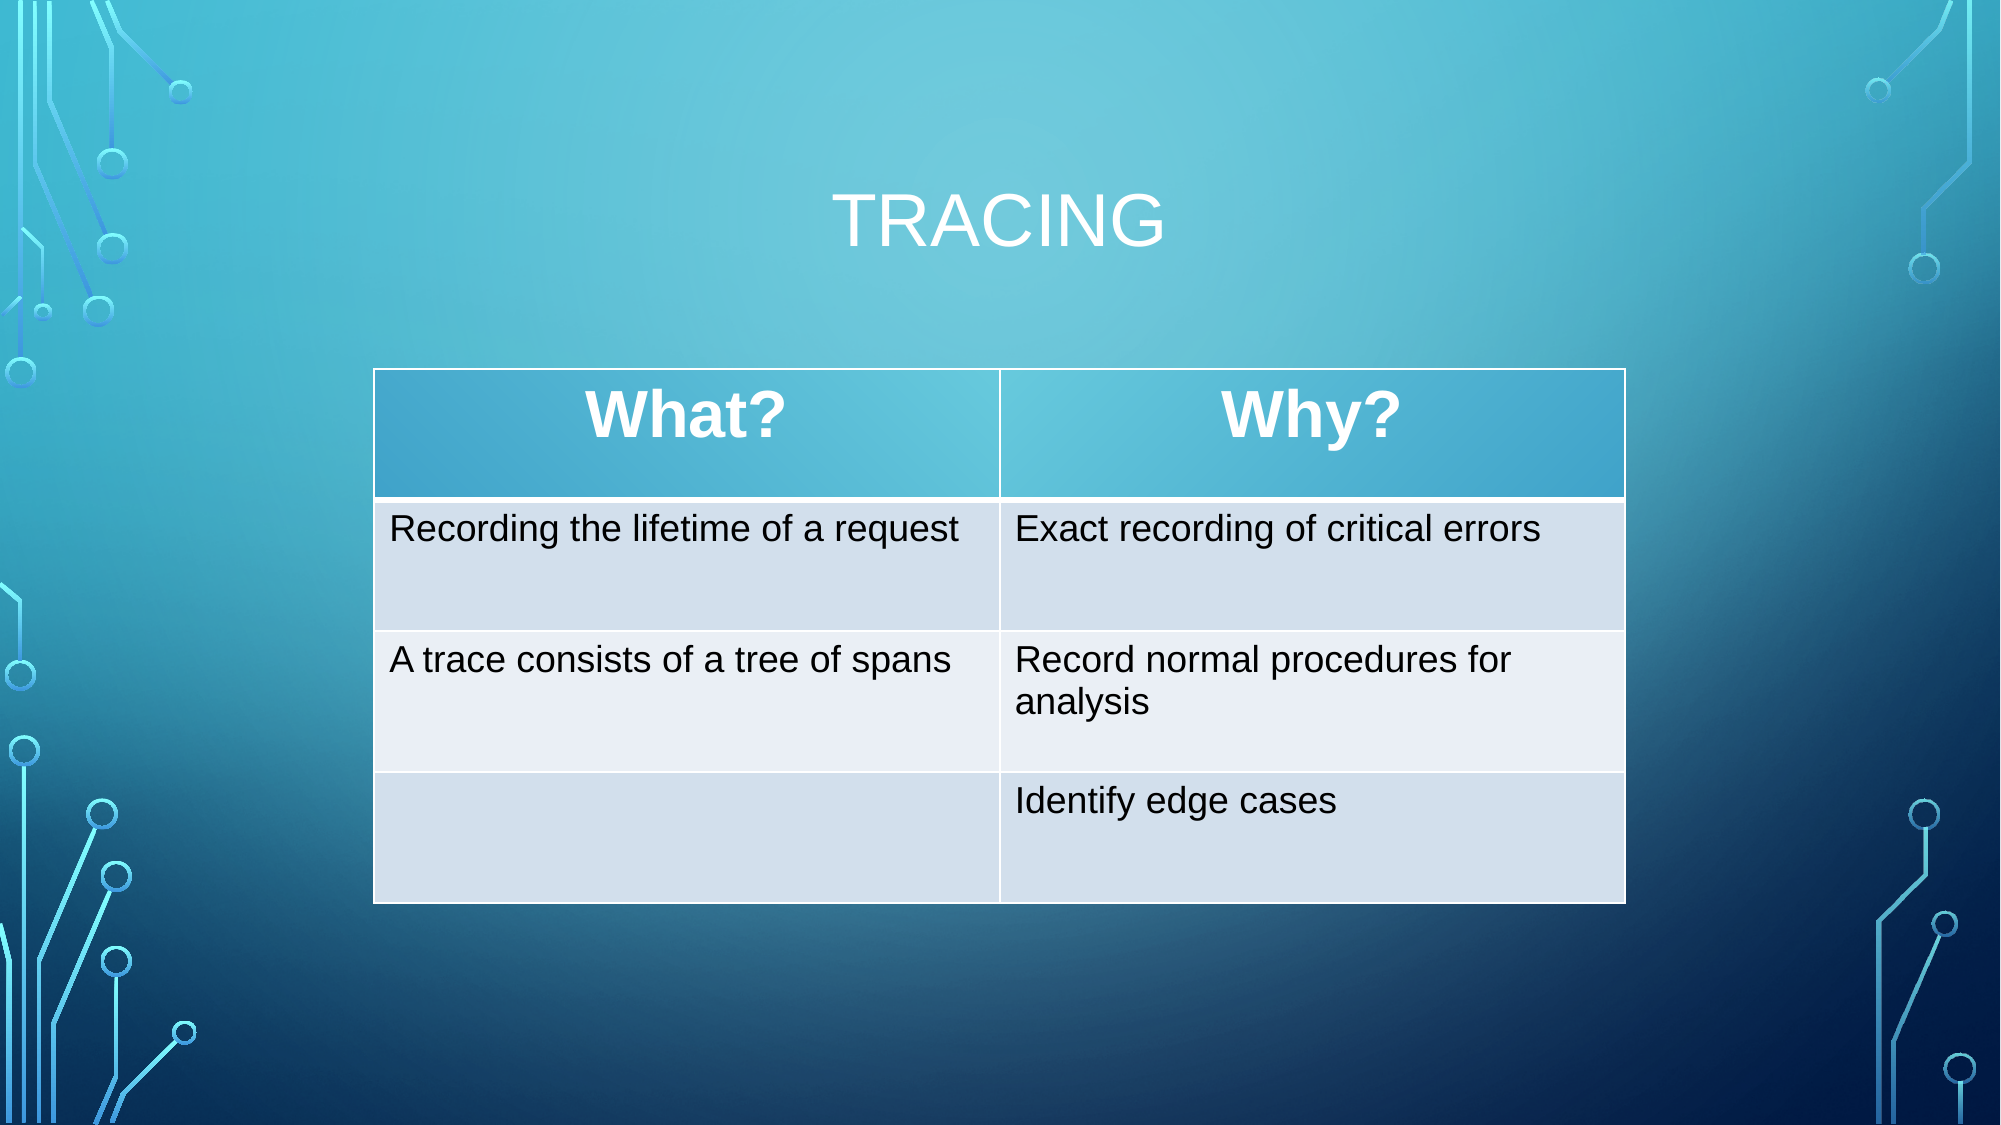

# Tracing
| What? | Why? |
| --- | --- |
| Recording the lifetime of a request | Exact recording of critical errors |
| A trace consists of a tree of spans | Record normal procedures for analysis |
|  | Identify edge cases |